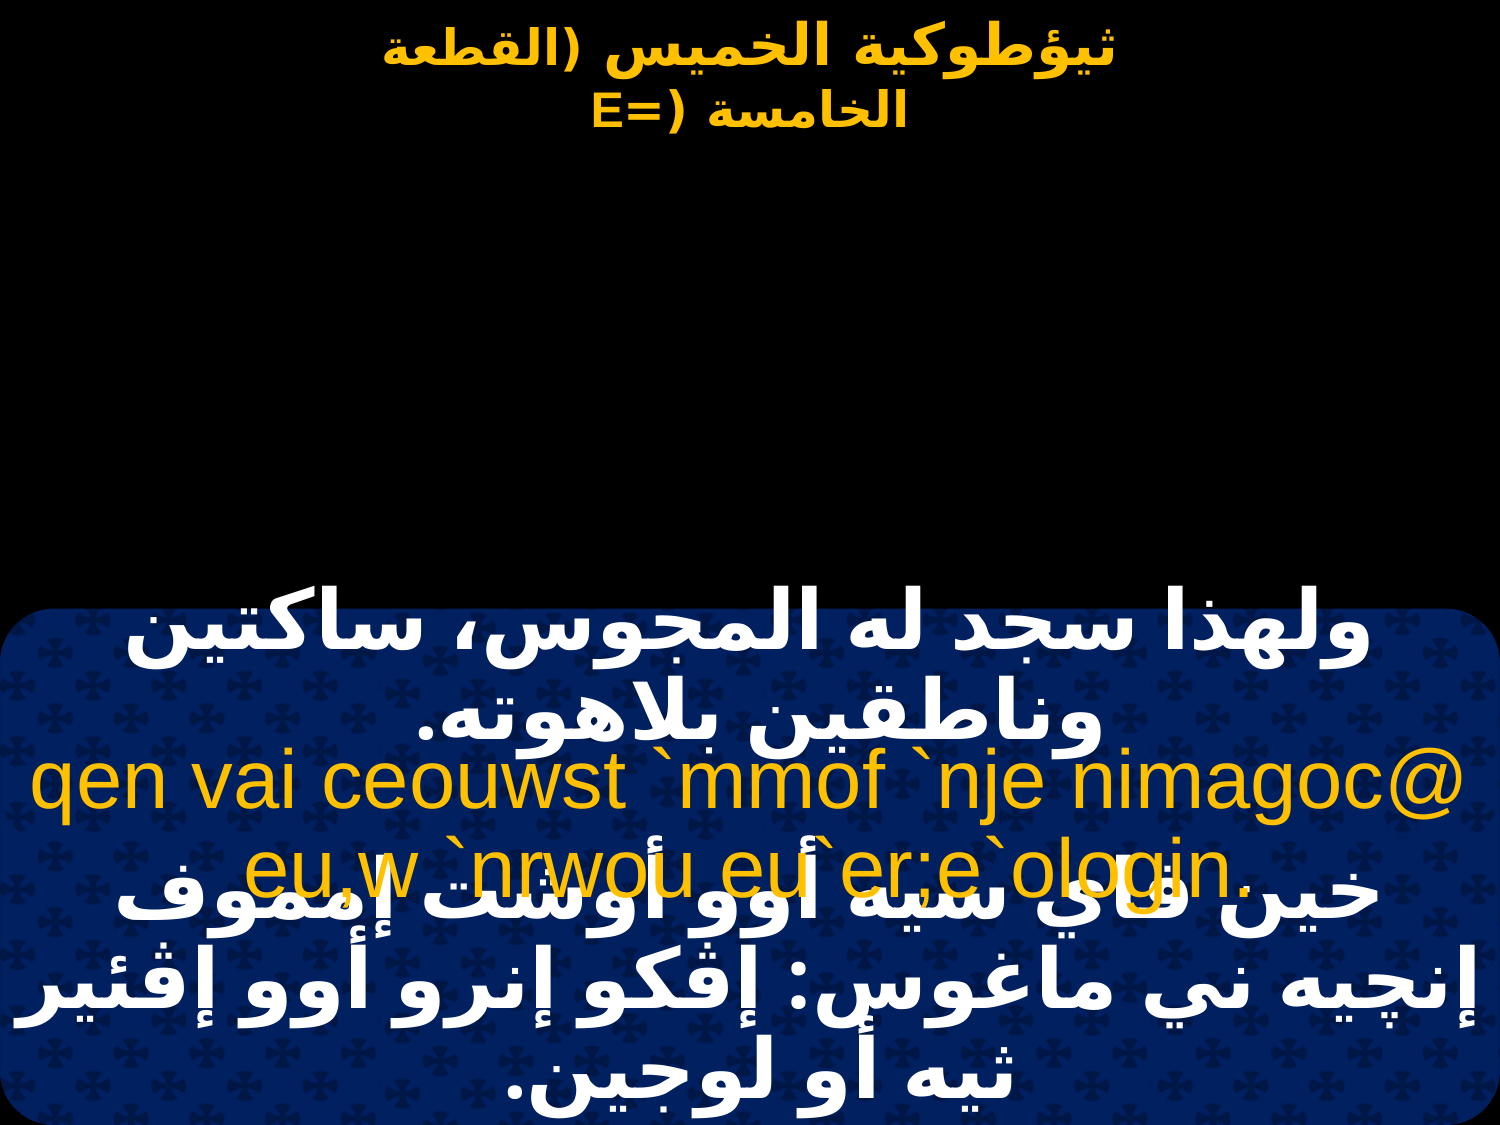

ولهذا سجد له المجوس، ساكتين وناطقين بلاهوته.
qen vai ceouwst `mmof `nje nimagoc@ eu,w `nrwou eu`er;e`ologin.
خين فاي سيه أوو أوشت إمموف إنچيه ني ماغوس: إڤكو إنرو أوو إڤئير ثيه أو لوجين.